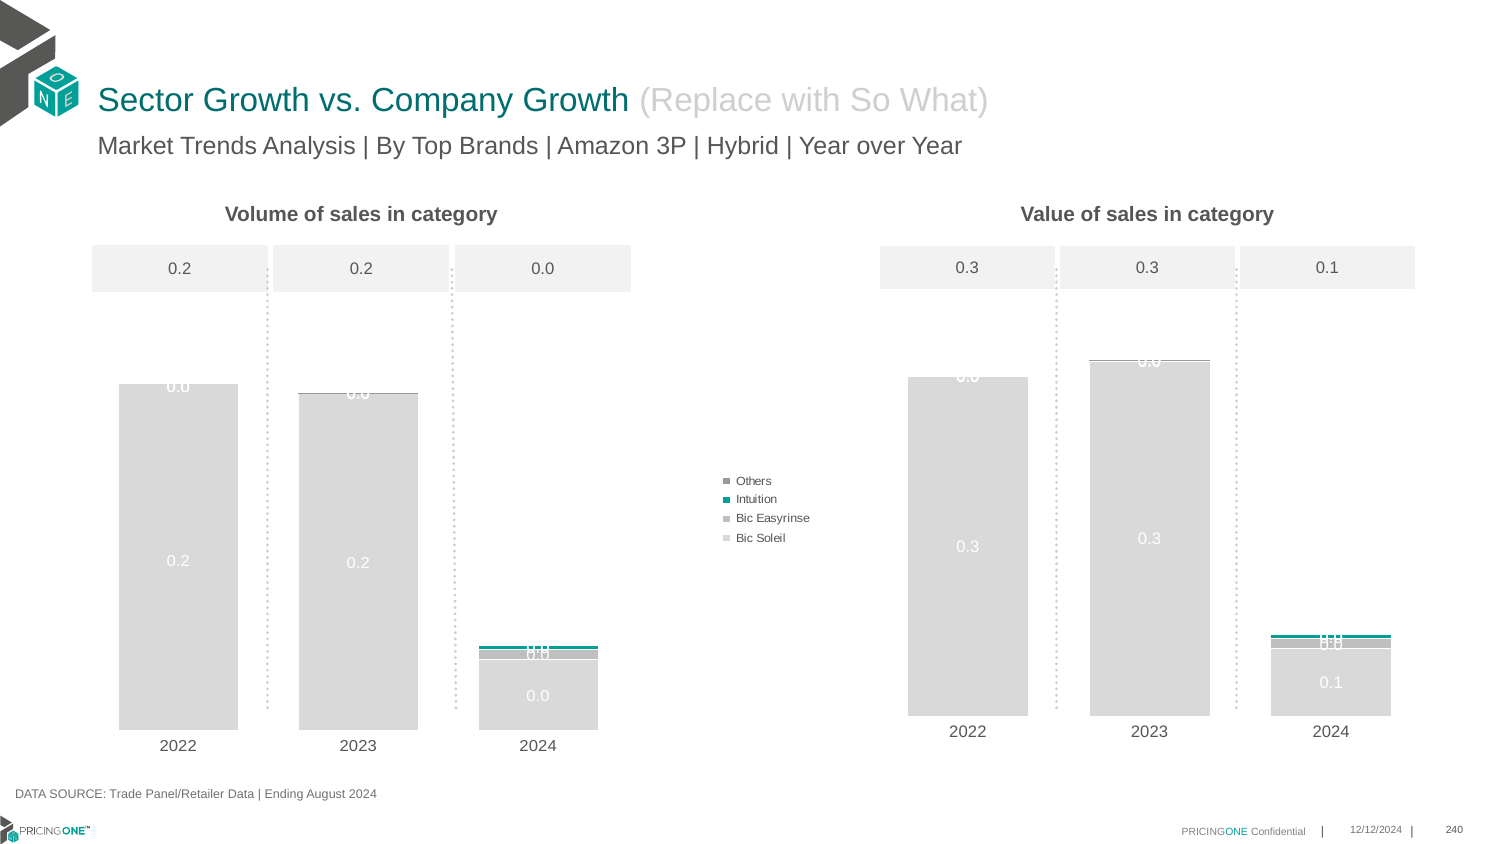

# Sector Growth vs. Company Growth (Replace with So What)
Market Trends Analysis | By Top Brands | Amazon 3P | Hybrid | Year over Year
| Value of sales in category |  |  |
| --- | --- | --- |
| 0.3 | 0.3 | 0.1 |
| Volume of sales in category |  |  |
| --- | --- | --- |
| 0.2 | 0.2 | 0.0 |

### Chart

| Category | Bic Soleil | Bic Easyrinse | Intuition | Others |
|---|---|---|---|---|
| 2022 | 0.324583 | 0.0 | 0.000787 | 0.000223 |
| 2023 | 0.339199 | 0.0 | 0.001024 | 0.000427 |
| 2024 | 0.06431 | 0.00938 | 0.004202 | 0.0 |

### Chart

| Category | Bic Soleil | Bic Easyrinse | Intuition | Others |
|---|---|---|---|---|
| 2022 | 0.199886 | 0.0 | 0.000449 | 0.00014 |
| 2023 | 0.19419 | 0.0 | 0.000564 | 0.000107 |
| 2024 | 0.040922 | 0.005826 | 0.002241 | 0.0 |
DATA SOURCE: Trade Panel/Retailer Data | Ending August 2024

12/12/2024
240